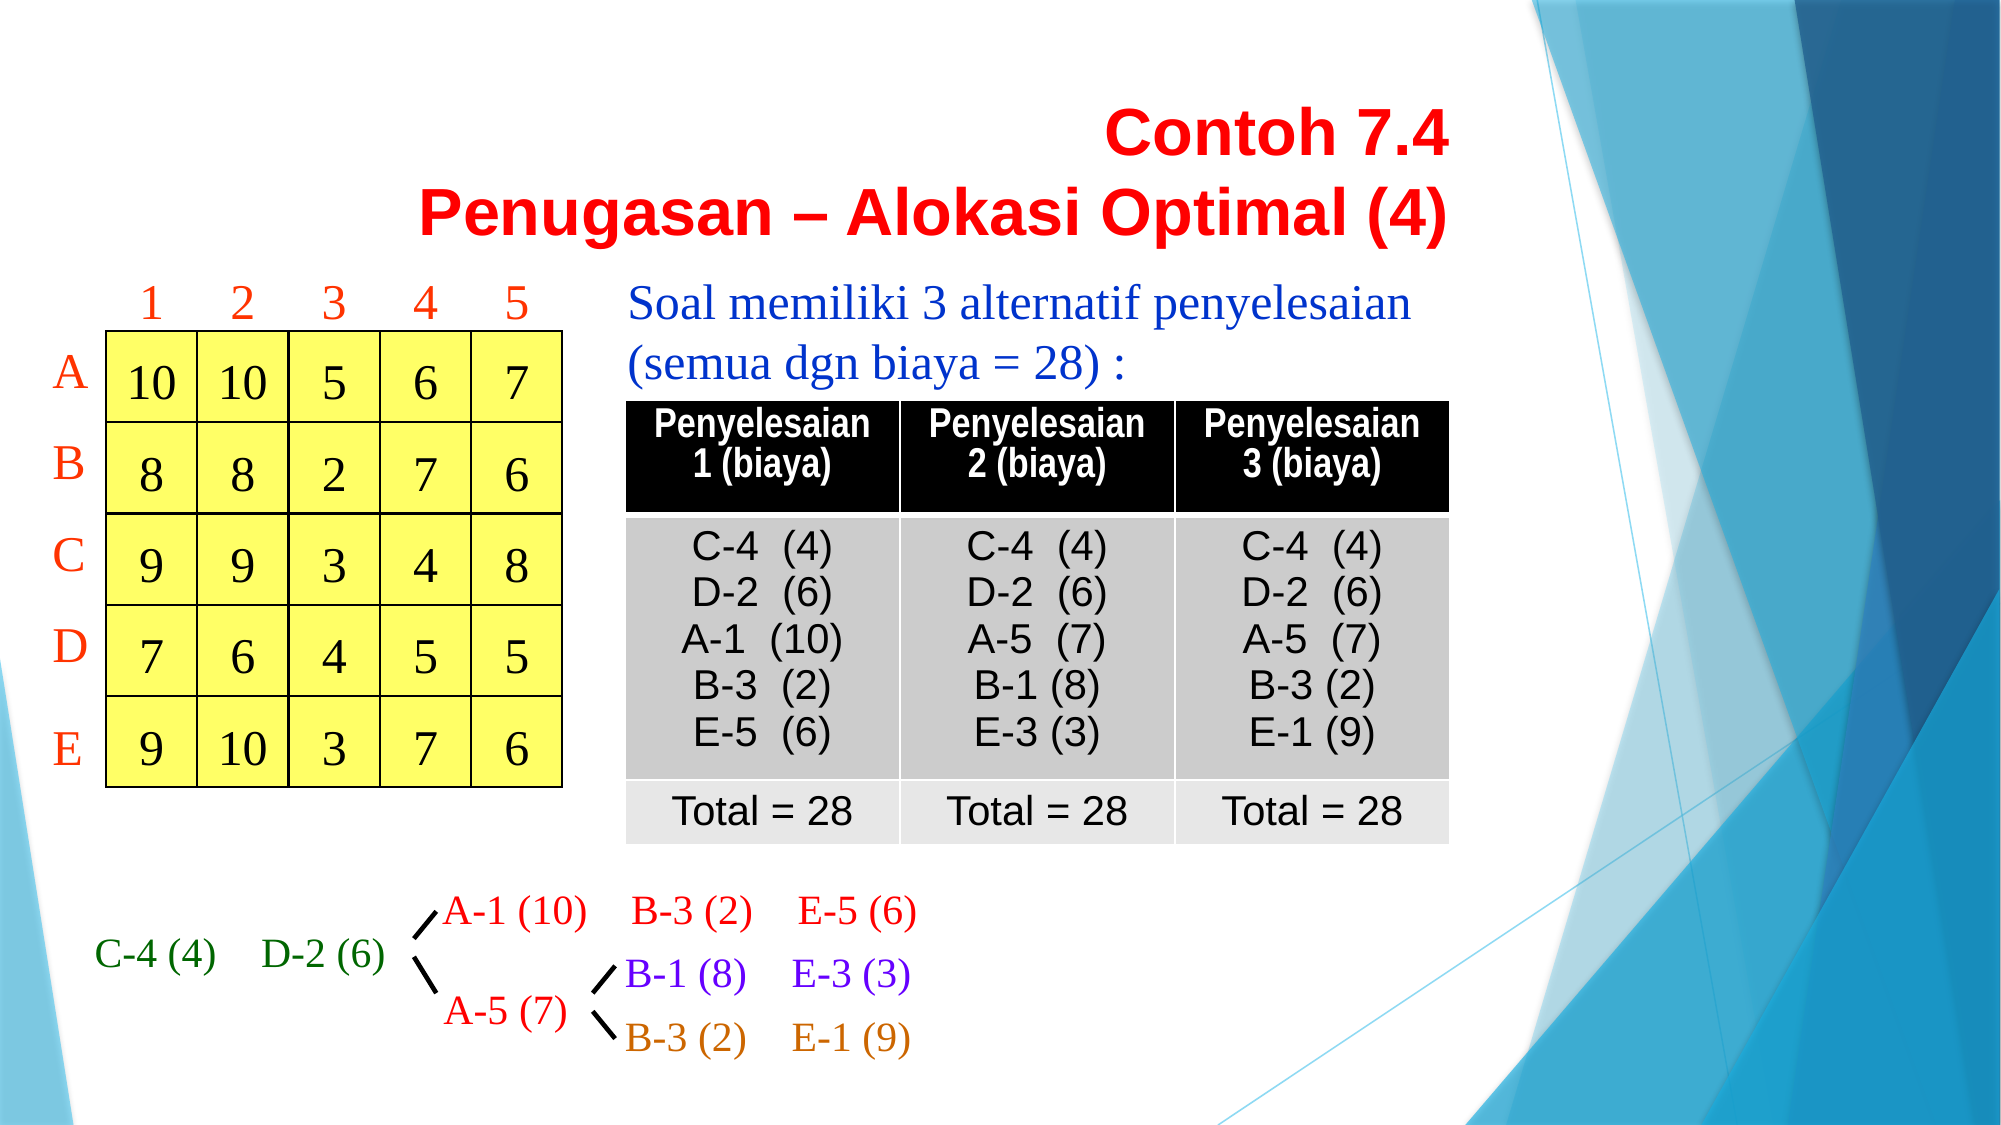

Contoh 7.4
Penugasan – Alokasi Optimal (4)
1
2
3
4
5
A

10

10

5

6

7
B

8

8

2

7

6
C

9

9

3

4

8
D

7

6

4

5

5

9

10

3

7

6
E
Soal memiliki 3 alternatif penyelesaian (semua dgn biaya = 28) :
| Penyelesaian 1 (biaya) | Penyelesaian 2 (biaya) | Penyelesaian 3 (biaya) |
| --- | --- | --- |
| C-4 (4) D-2 (6) A-1 (10) B-3 (2) E-5 (6) | C-4 (4) D-2 (6) A-5 (7) B-1 (8) E-3 (3) | C-4 (4) D-2 (6) A-5 (7) B-3 (2) E-1 (9) |
| Total = 28 | Total = 28 | Total = 28 |
A-1 (10)
B-3 (2)
E-5 (6)

C-4 (4)
D-2 (6)
B-1 (8)
E-3 (3)

A-5 (7)
B-3 (2)
E-1 (9)